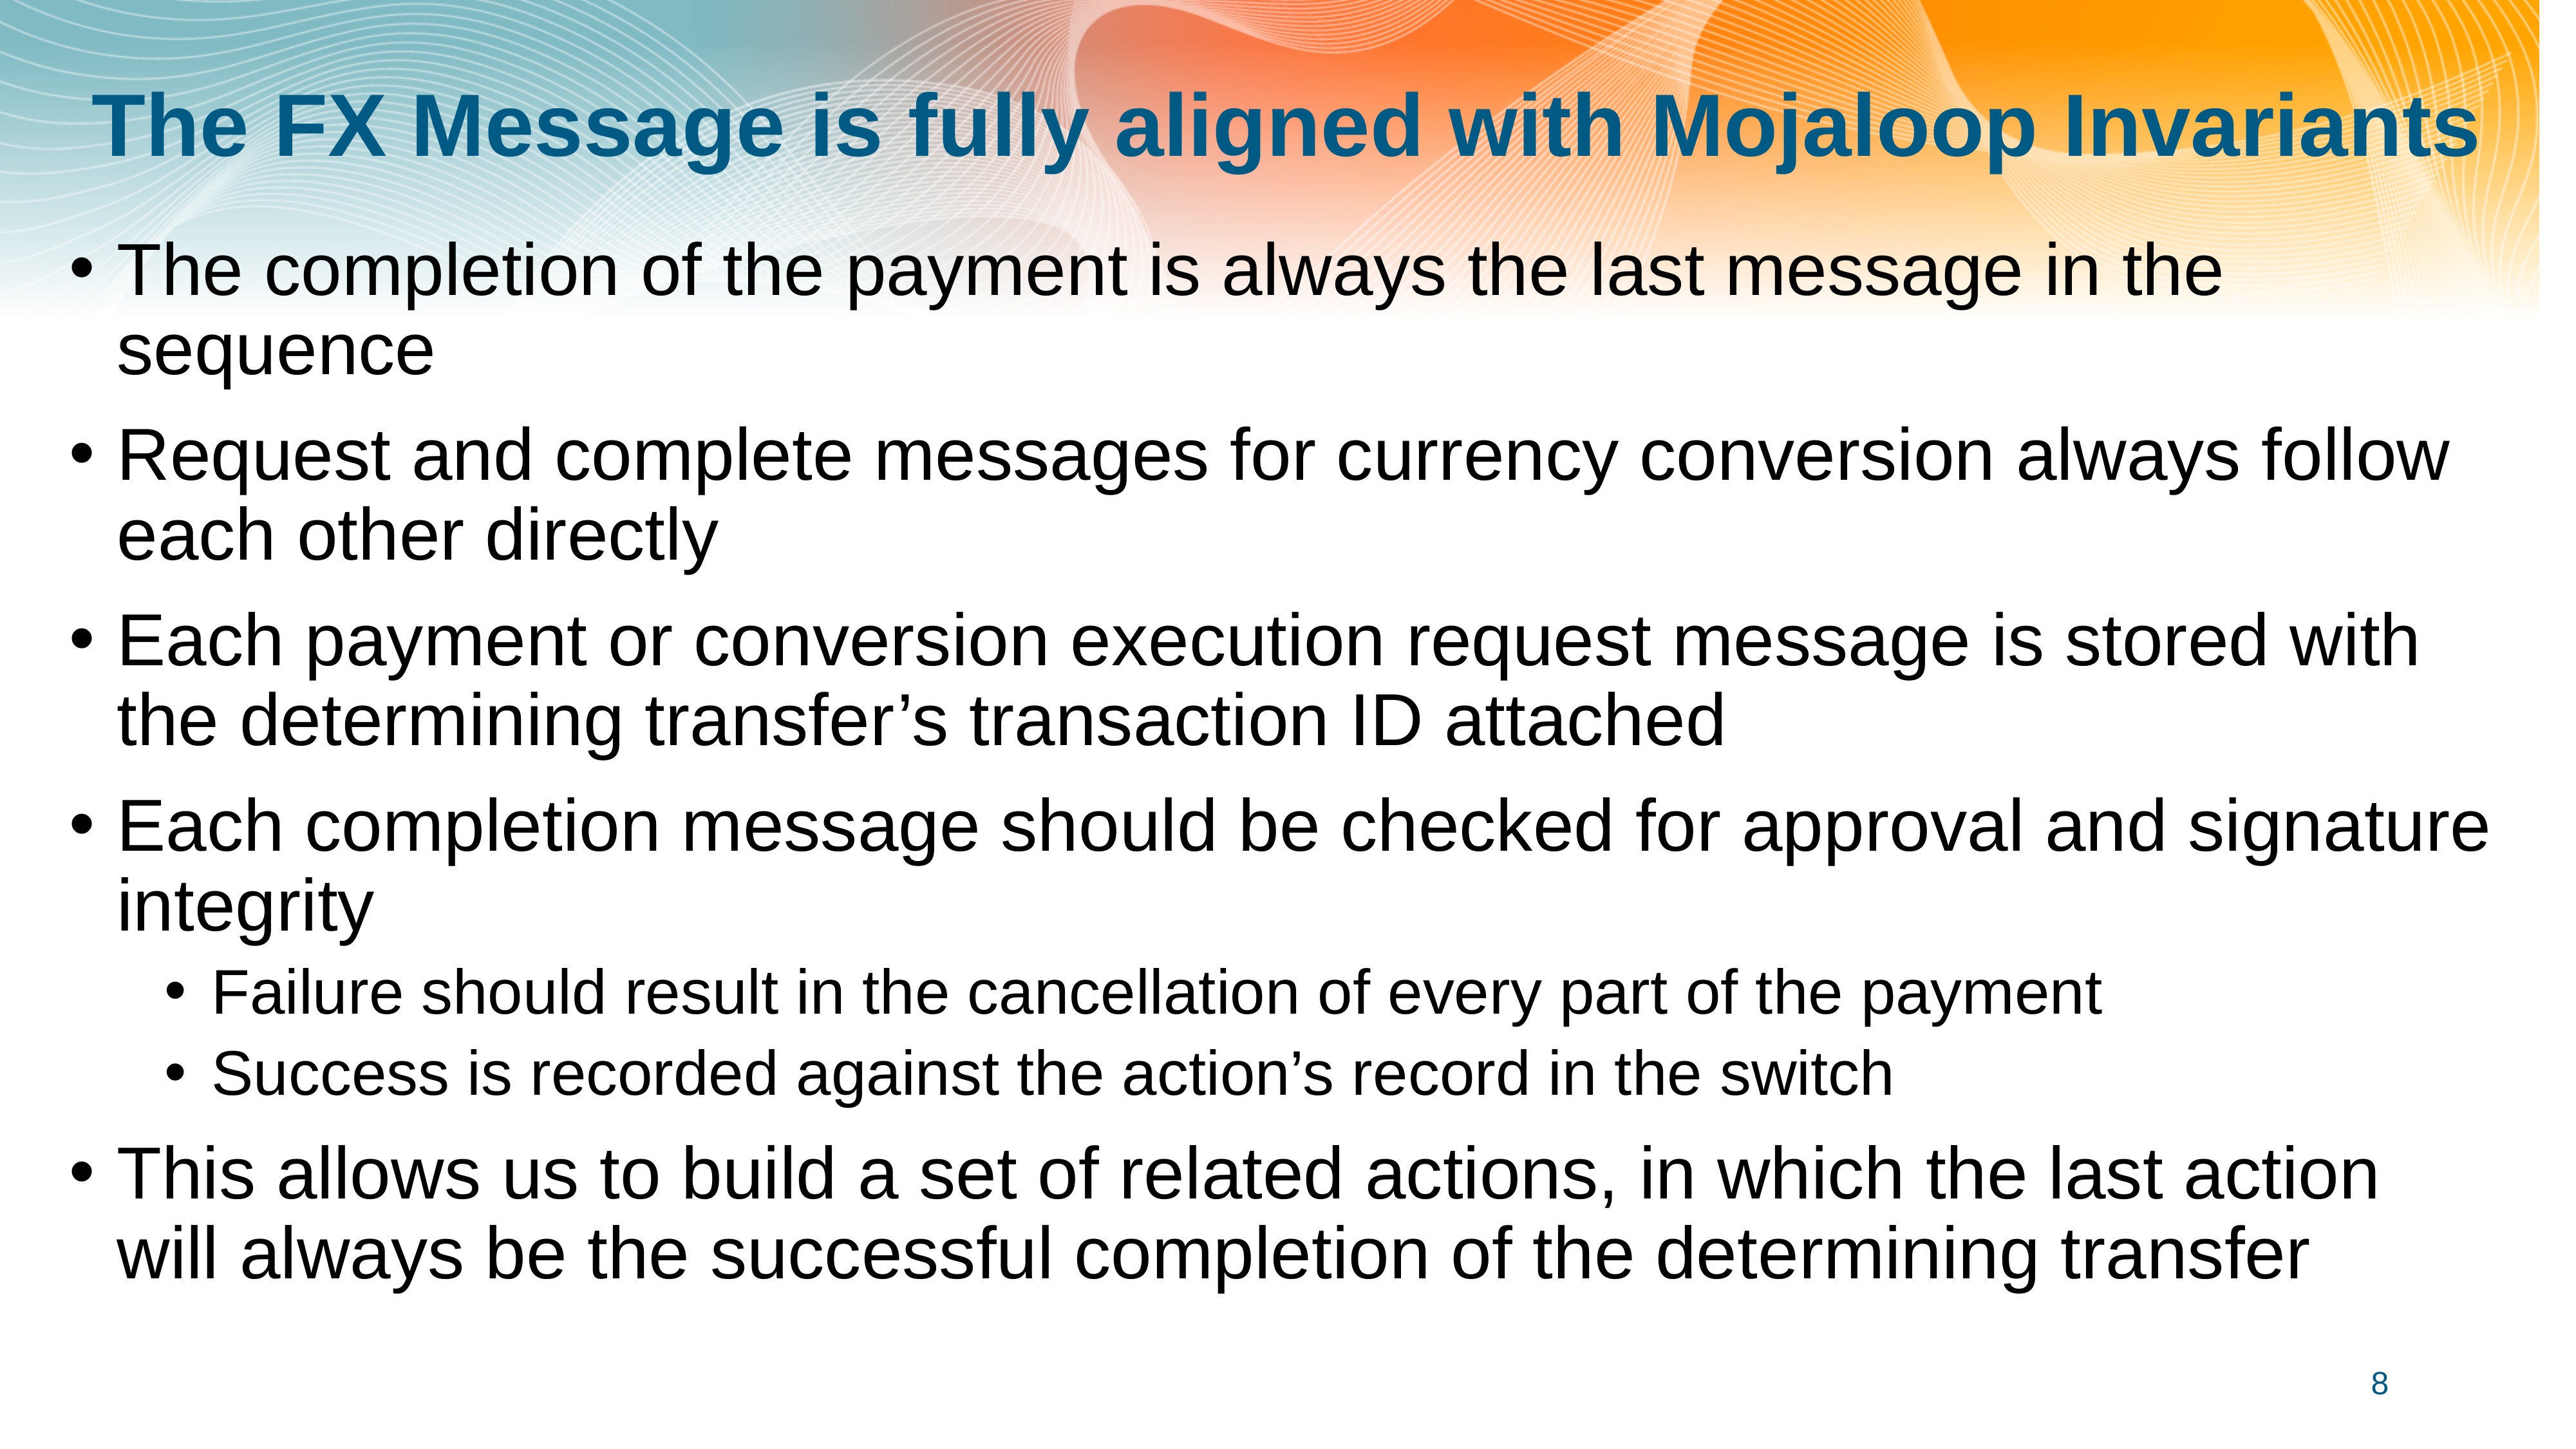

# The FX Message is fully aligned with Mojaloop Invariants
The completion of the payment is always the last message in the sequence
Request and complete messages for currency conversion always follow each other directly
Each payment or conversion execution request message is stored with the determining transfer’s transaction ID attached
Each completion message should be checked for approval and signature integrity
Failure should result in the cancellation of every part of the payment
Success is recorded against the action’s record in the switch
This allows us to build a set of related actions, in which the last action will always be the successful completion of the determining transfer

8